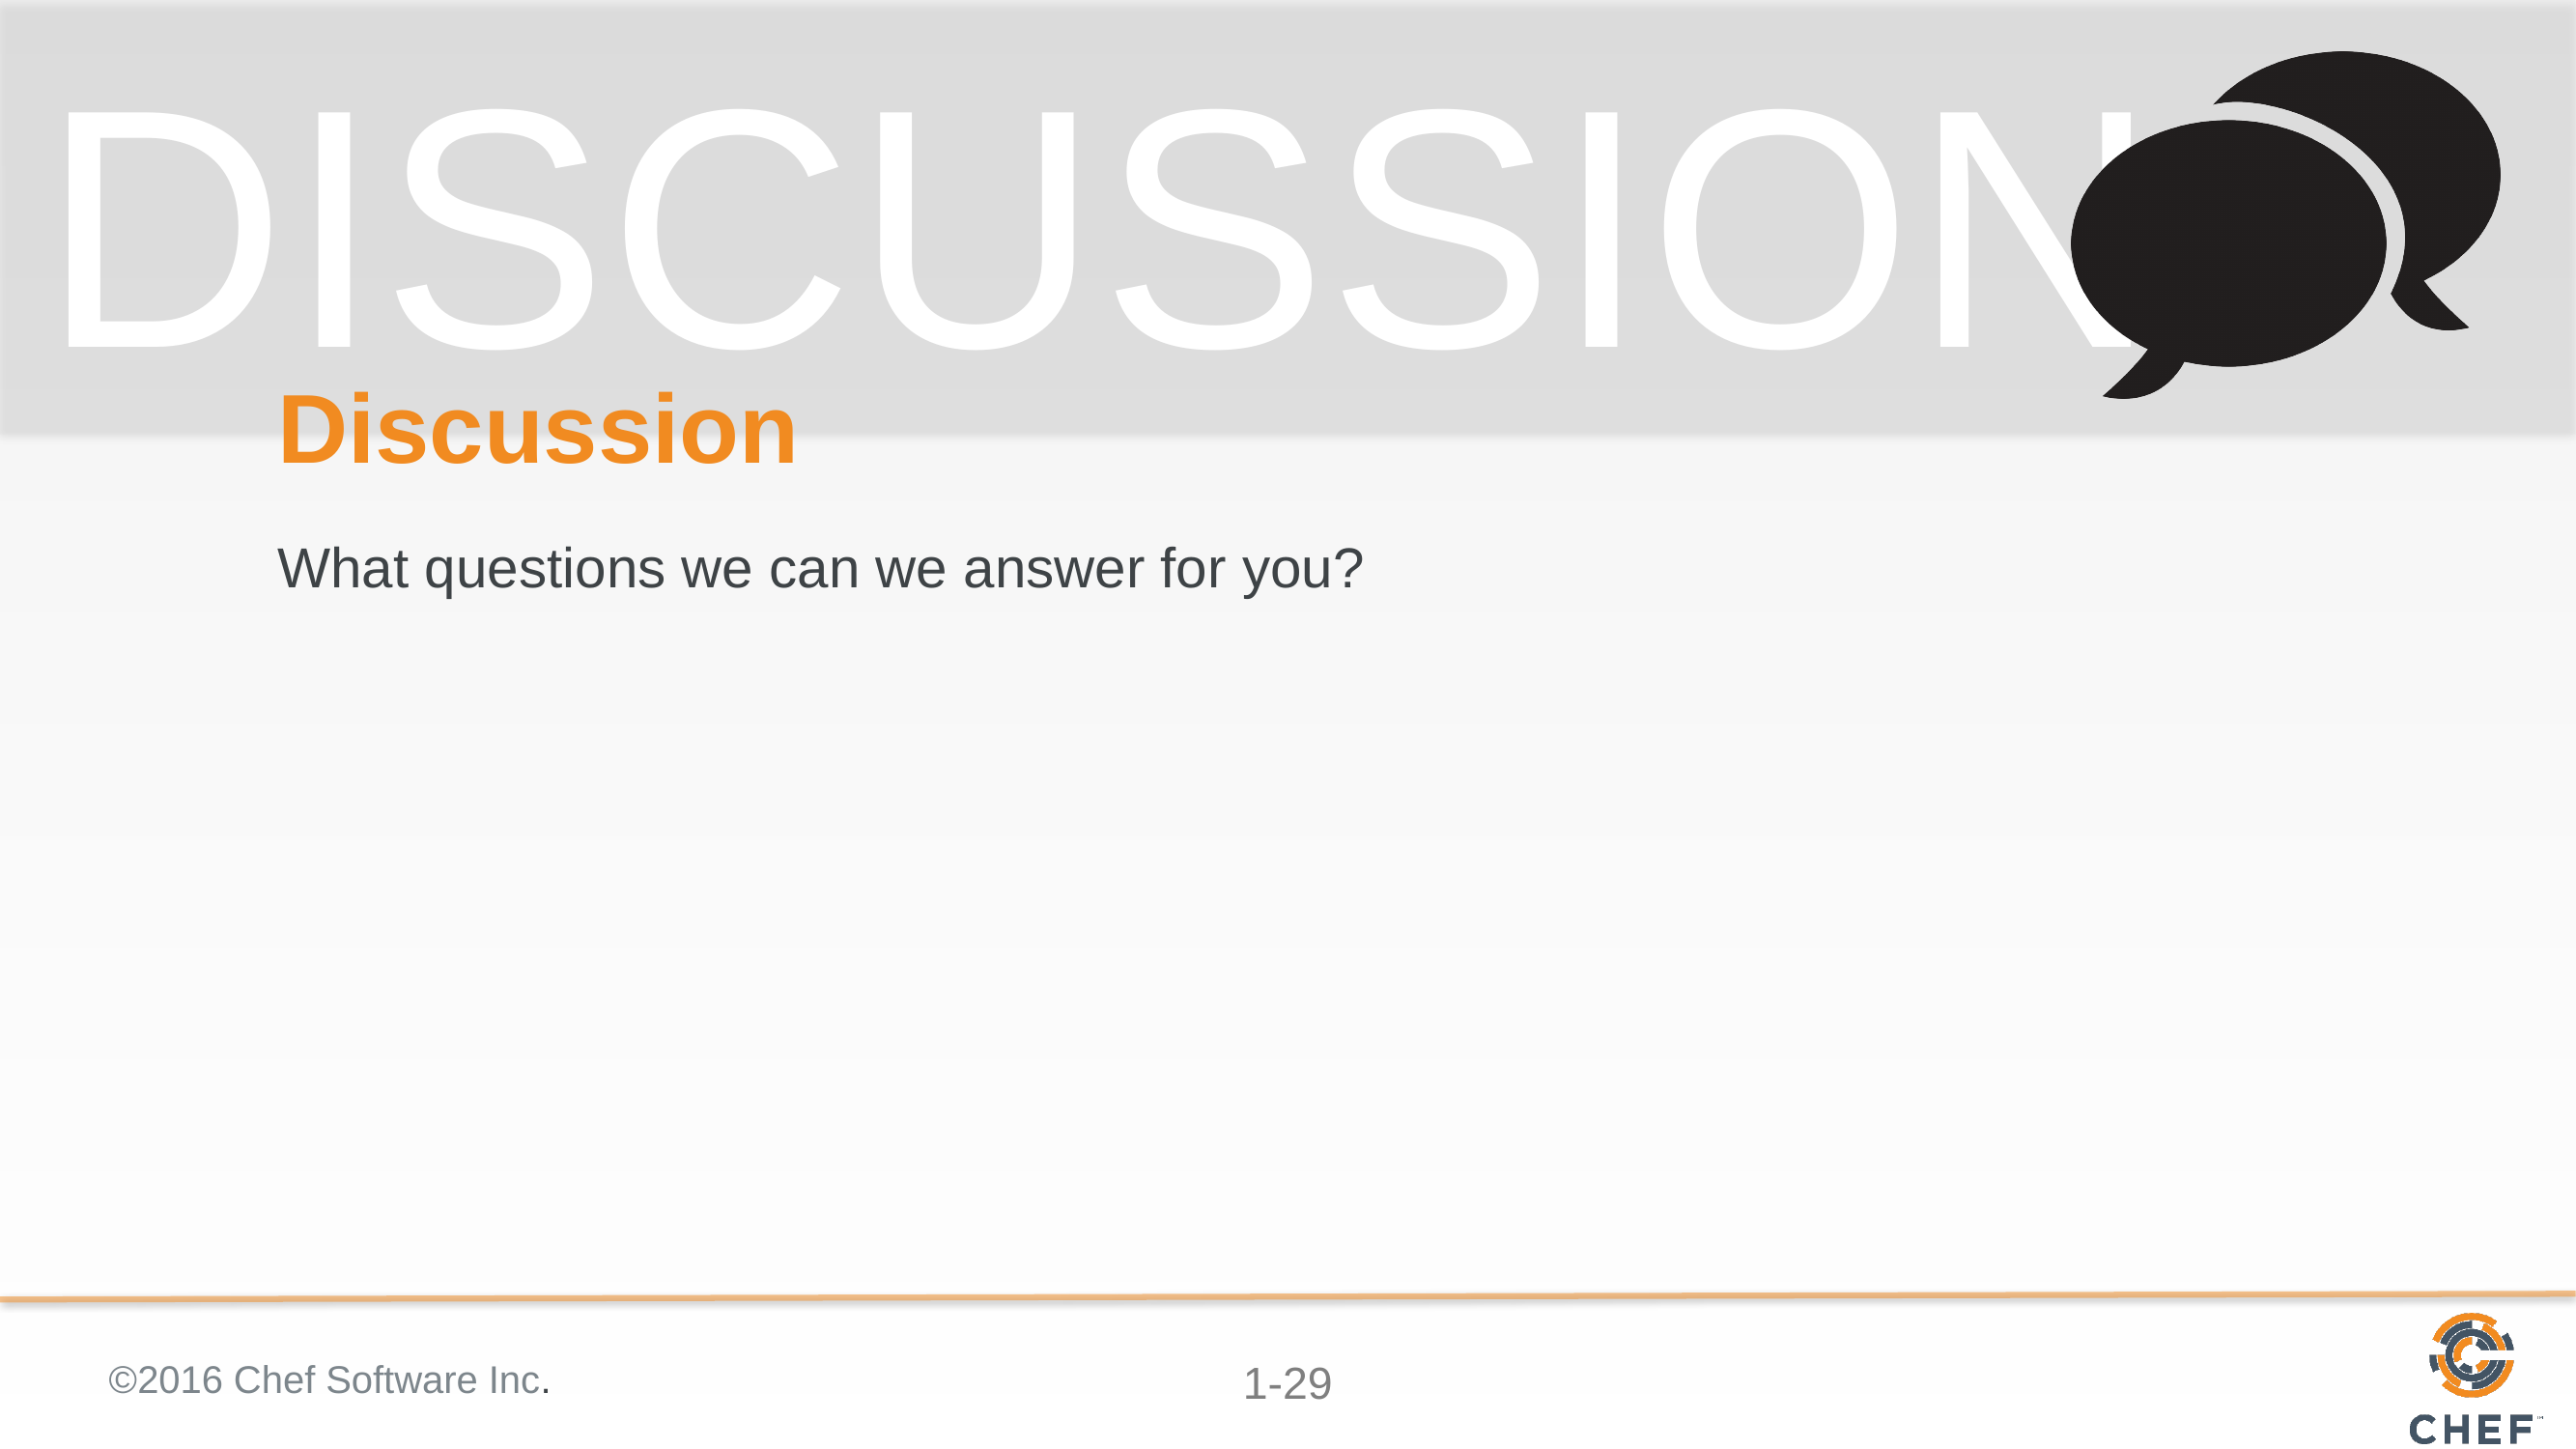

# Discussion
What questions we can we answer for you?